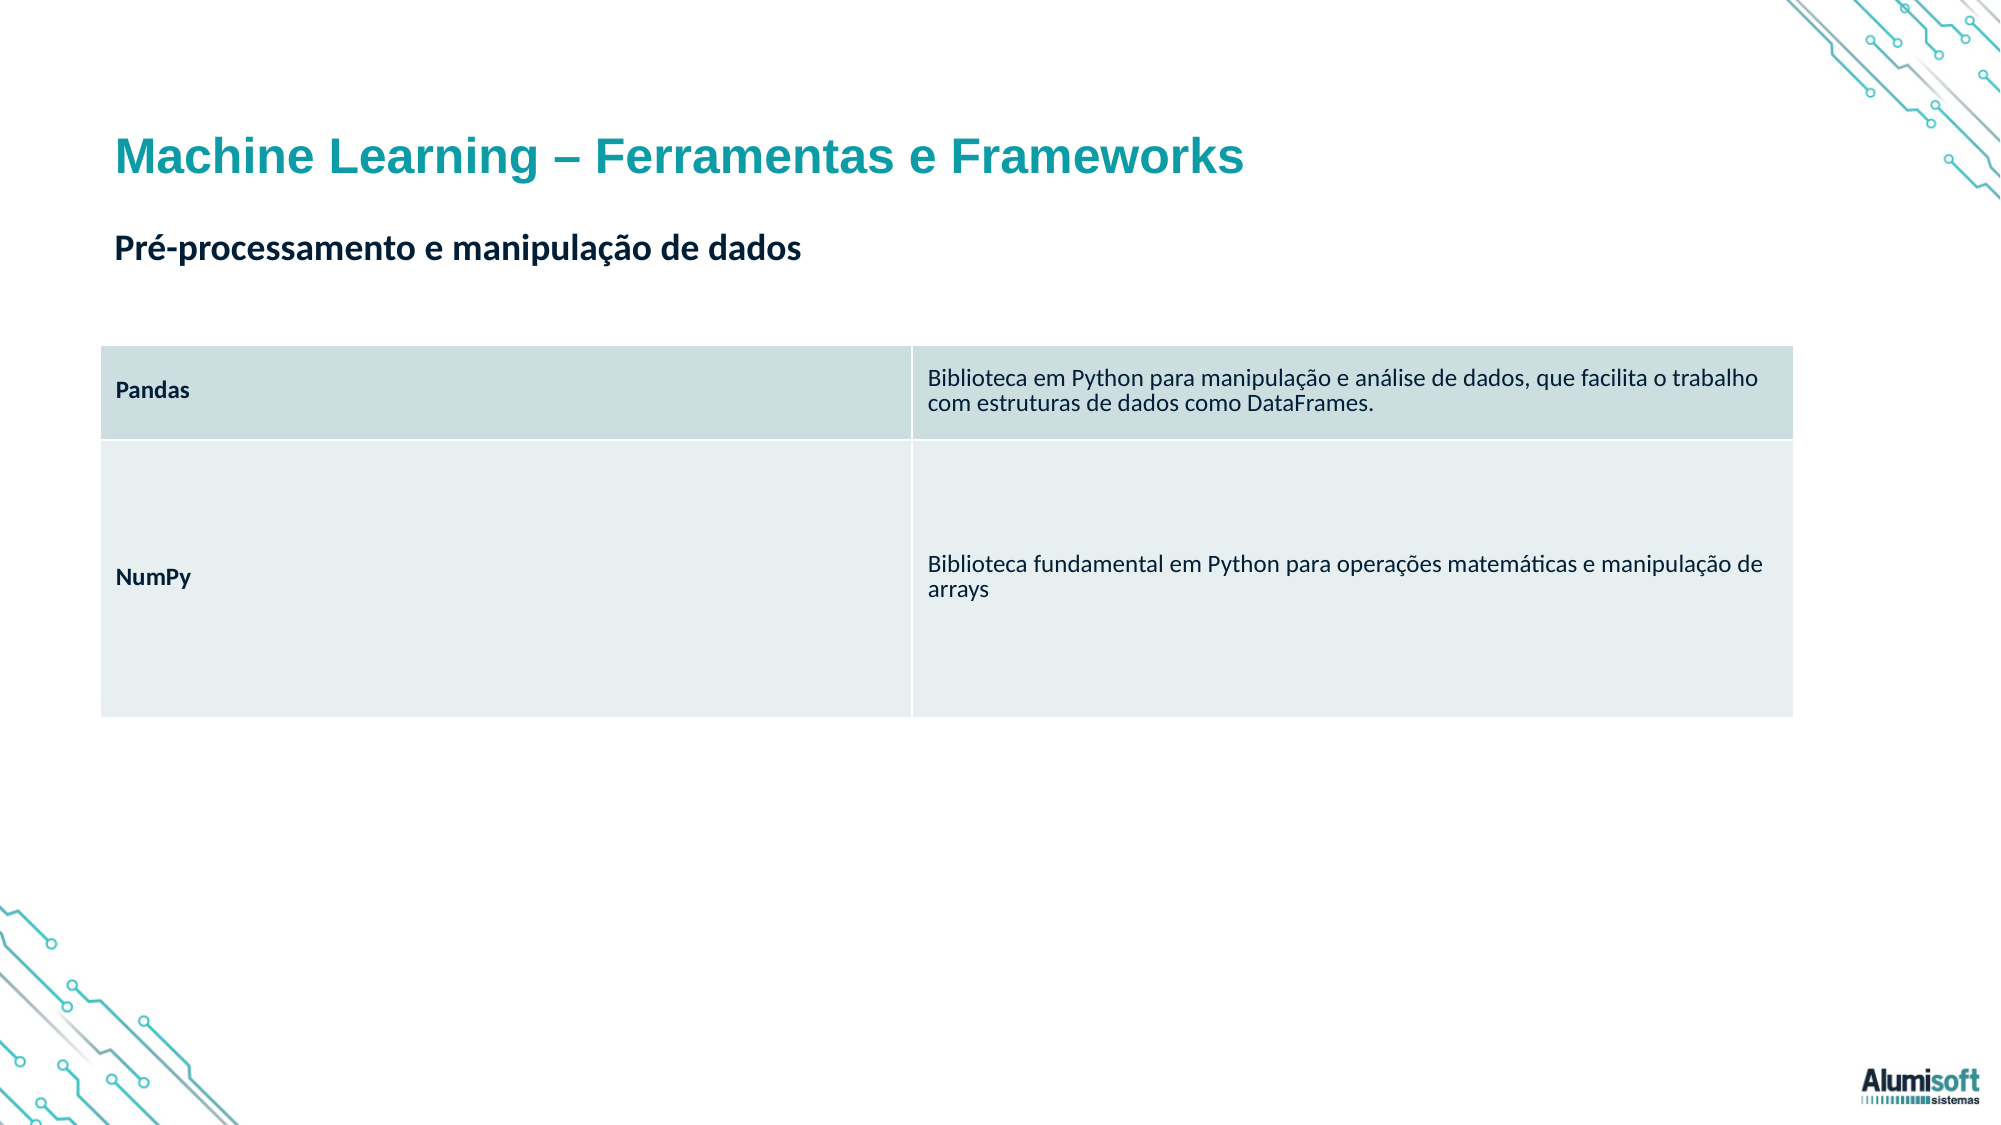

# Machine Learning – Ferramentas e Frameworks
Pré-processamento e manipulação de dados

| Pandas | Biblioteca em Python para manipulação e análise de dados, que facilita o trabalho com estruturas de dados como DataFrames. |
| --- | --- |
| NumPy | Biblioteca fundamental em Python para operações matemáticas e manipulação de arrays |